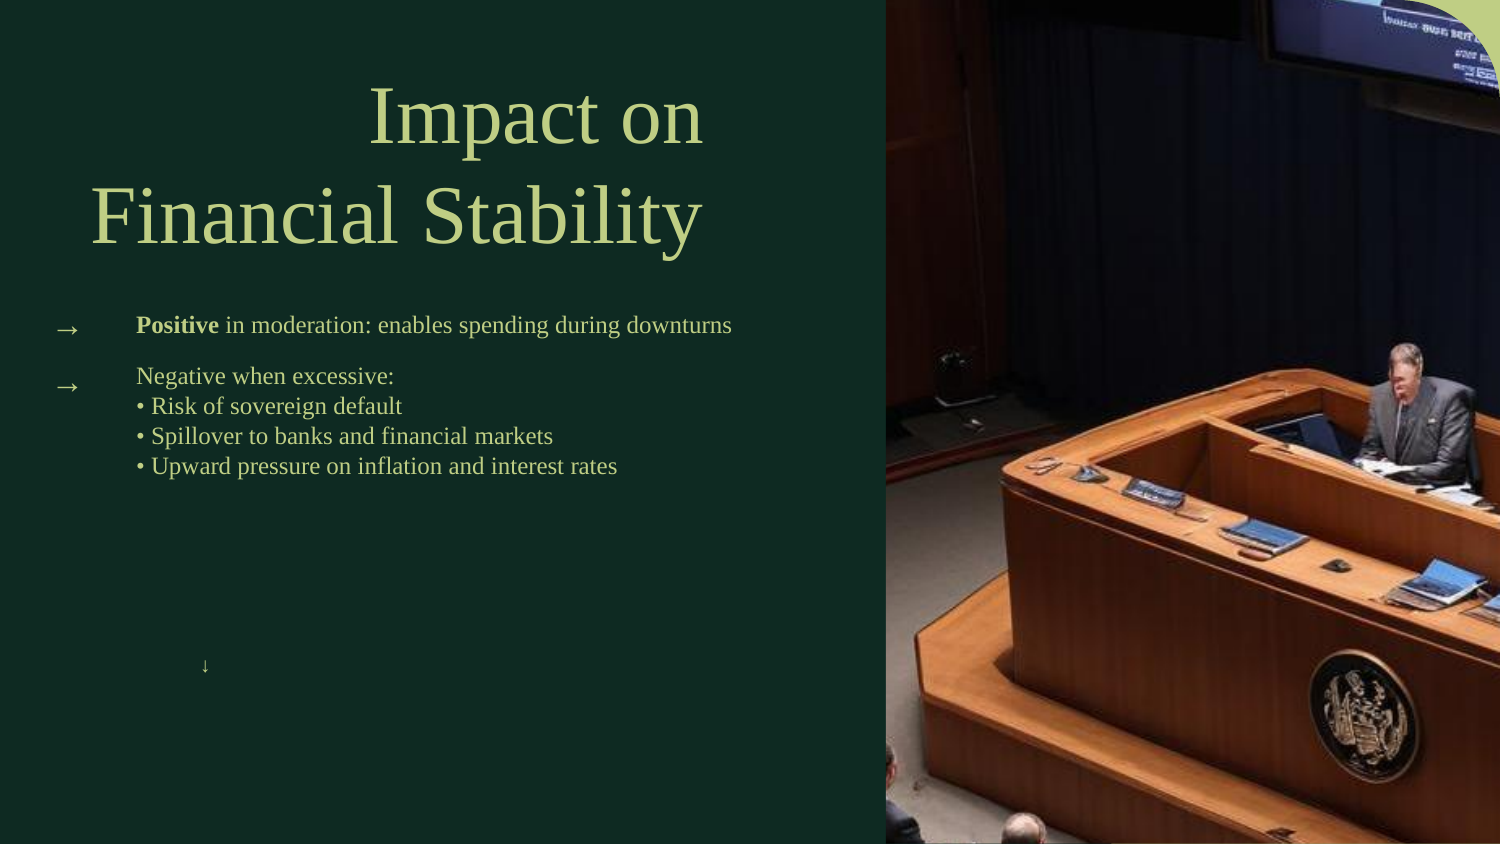

Impact on Financial Stability
Positive in moderation: enables spending during downturns
Negative when excessive:
• Risk of sovereign default
• Spillover to banks and financial markets
• Upward pressure on inflation and interest rates

→
→
↓